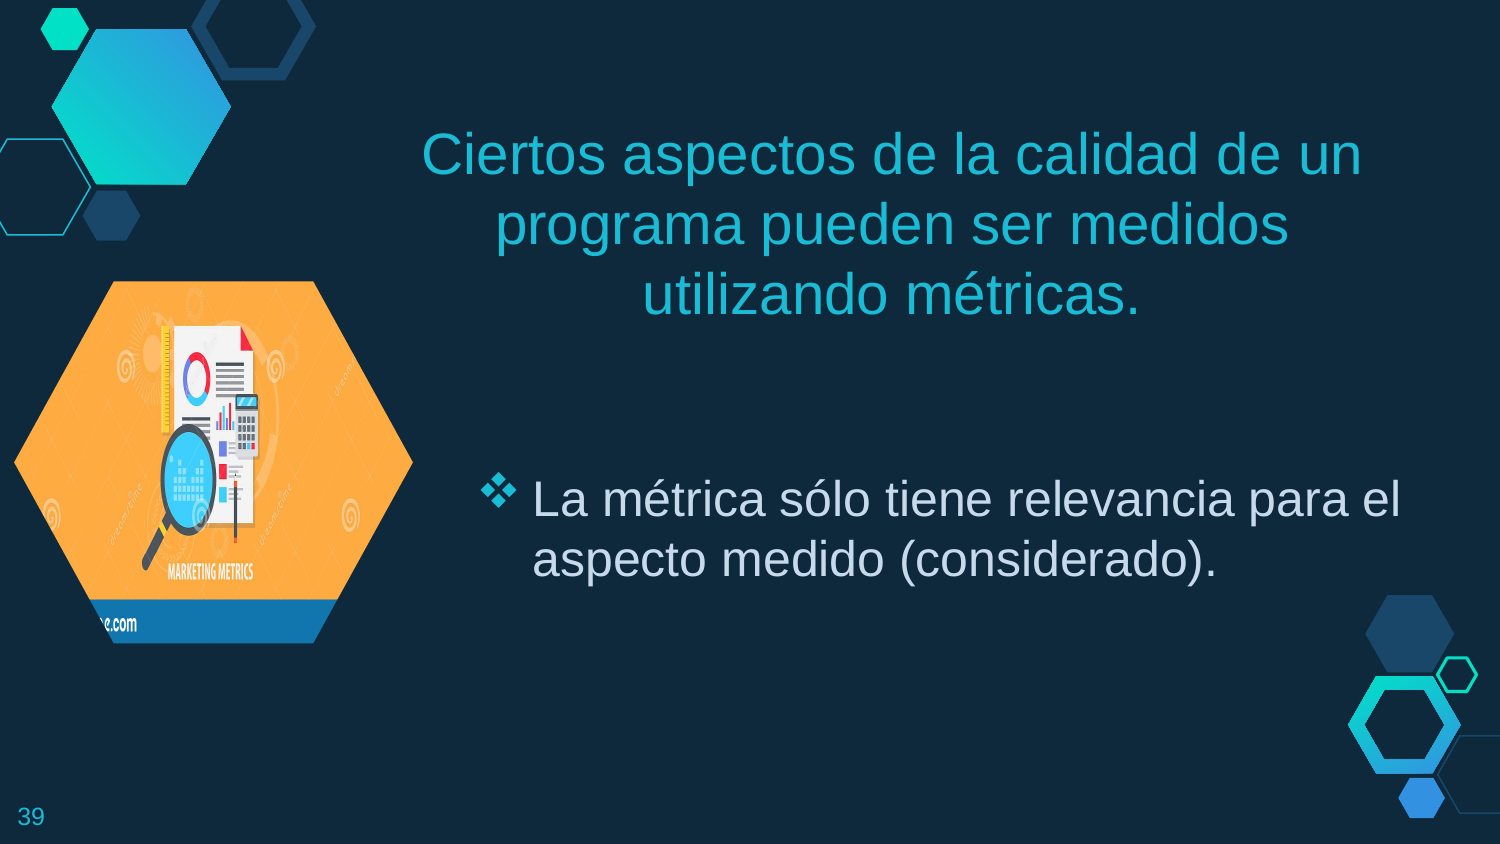

Ciertos aspectos de la calidad de un programa pueden ser medidos utilizando métricas.

La métrica sólo tiene relevancia para el aspecto medido (considerado).
39